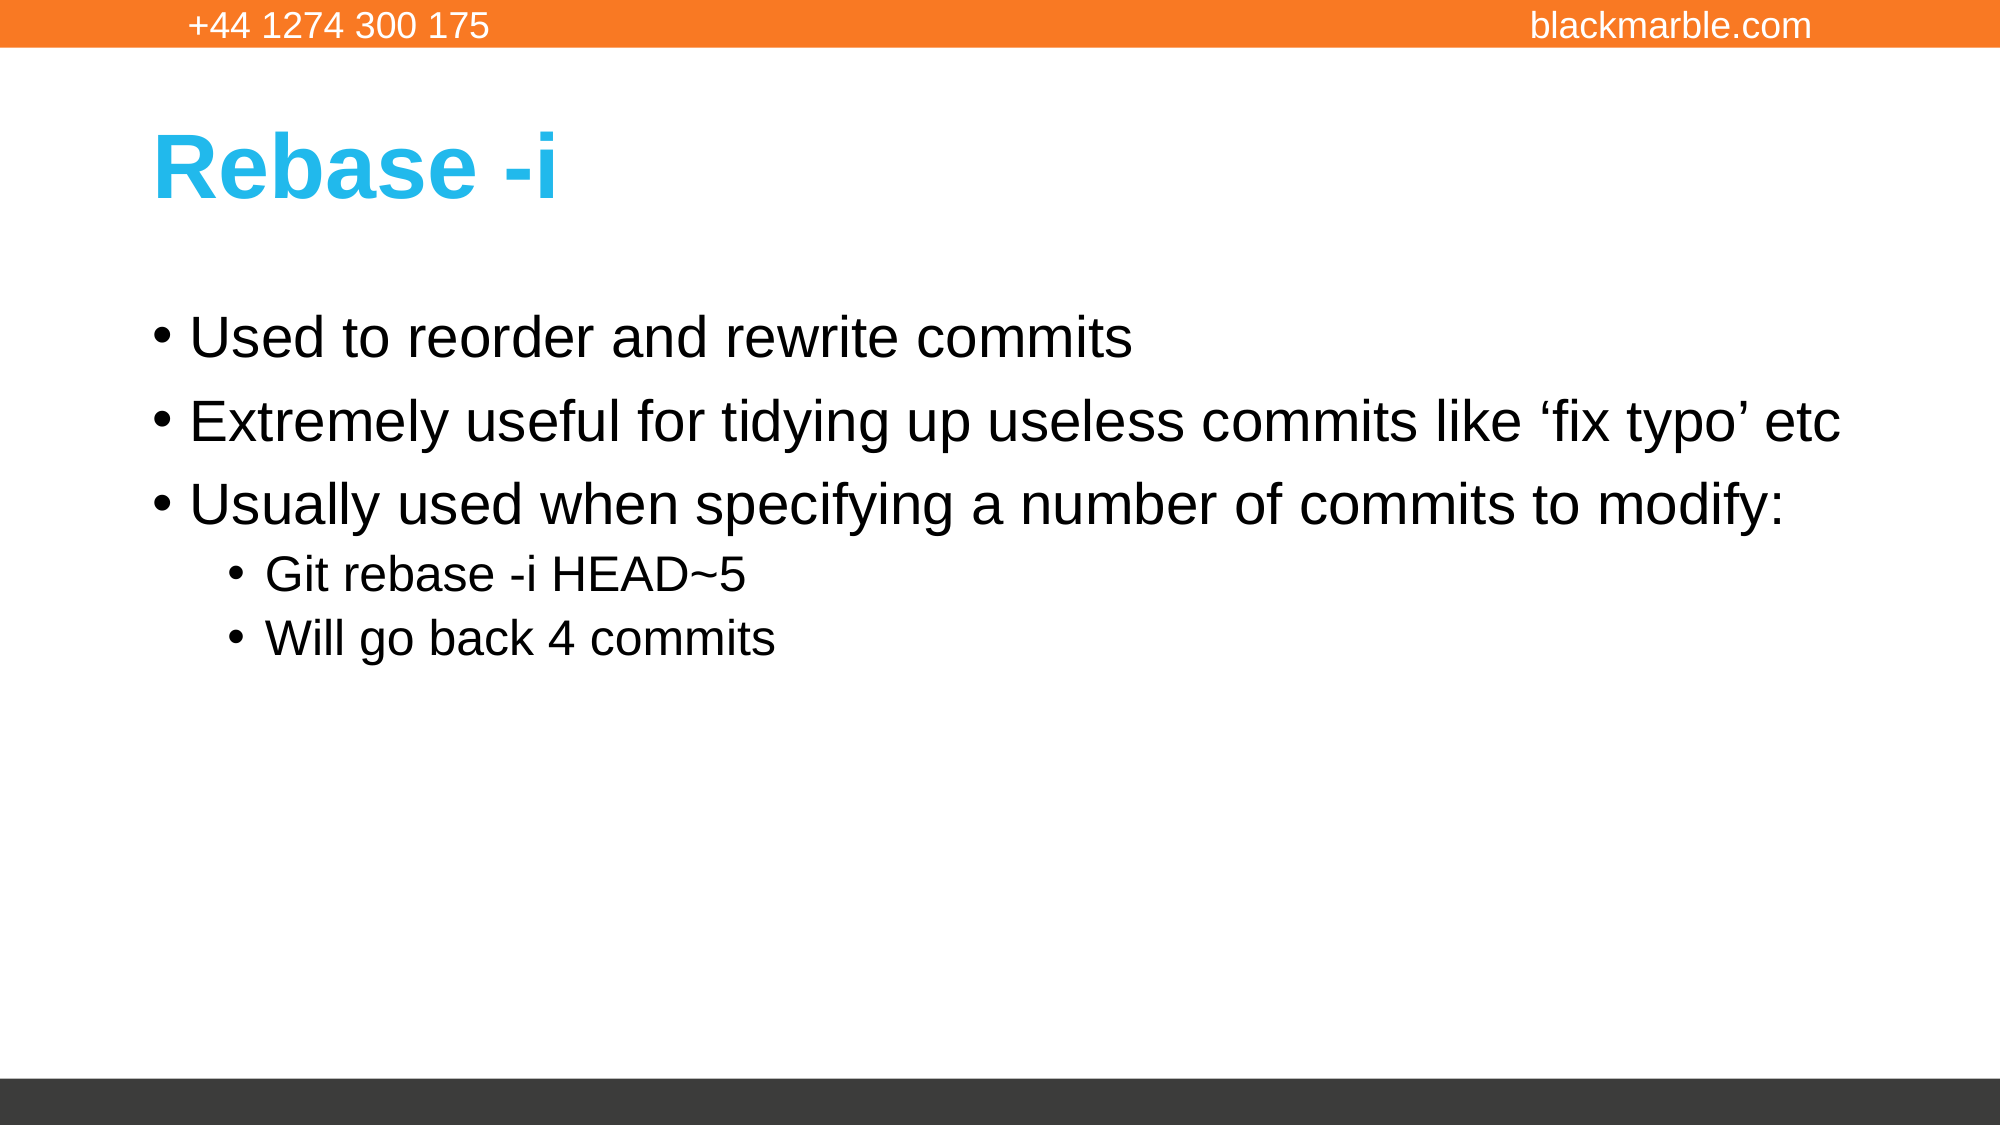

# Rebase -i
Used to reorder and rewrite commits
Extremely useful for tidying up useless commits like ‘fix typo’ etc
Usually used when specifying a number of commits to modify:
Git rebase -i HEAD~5
Will go back 4 commits